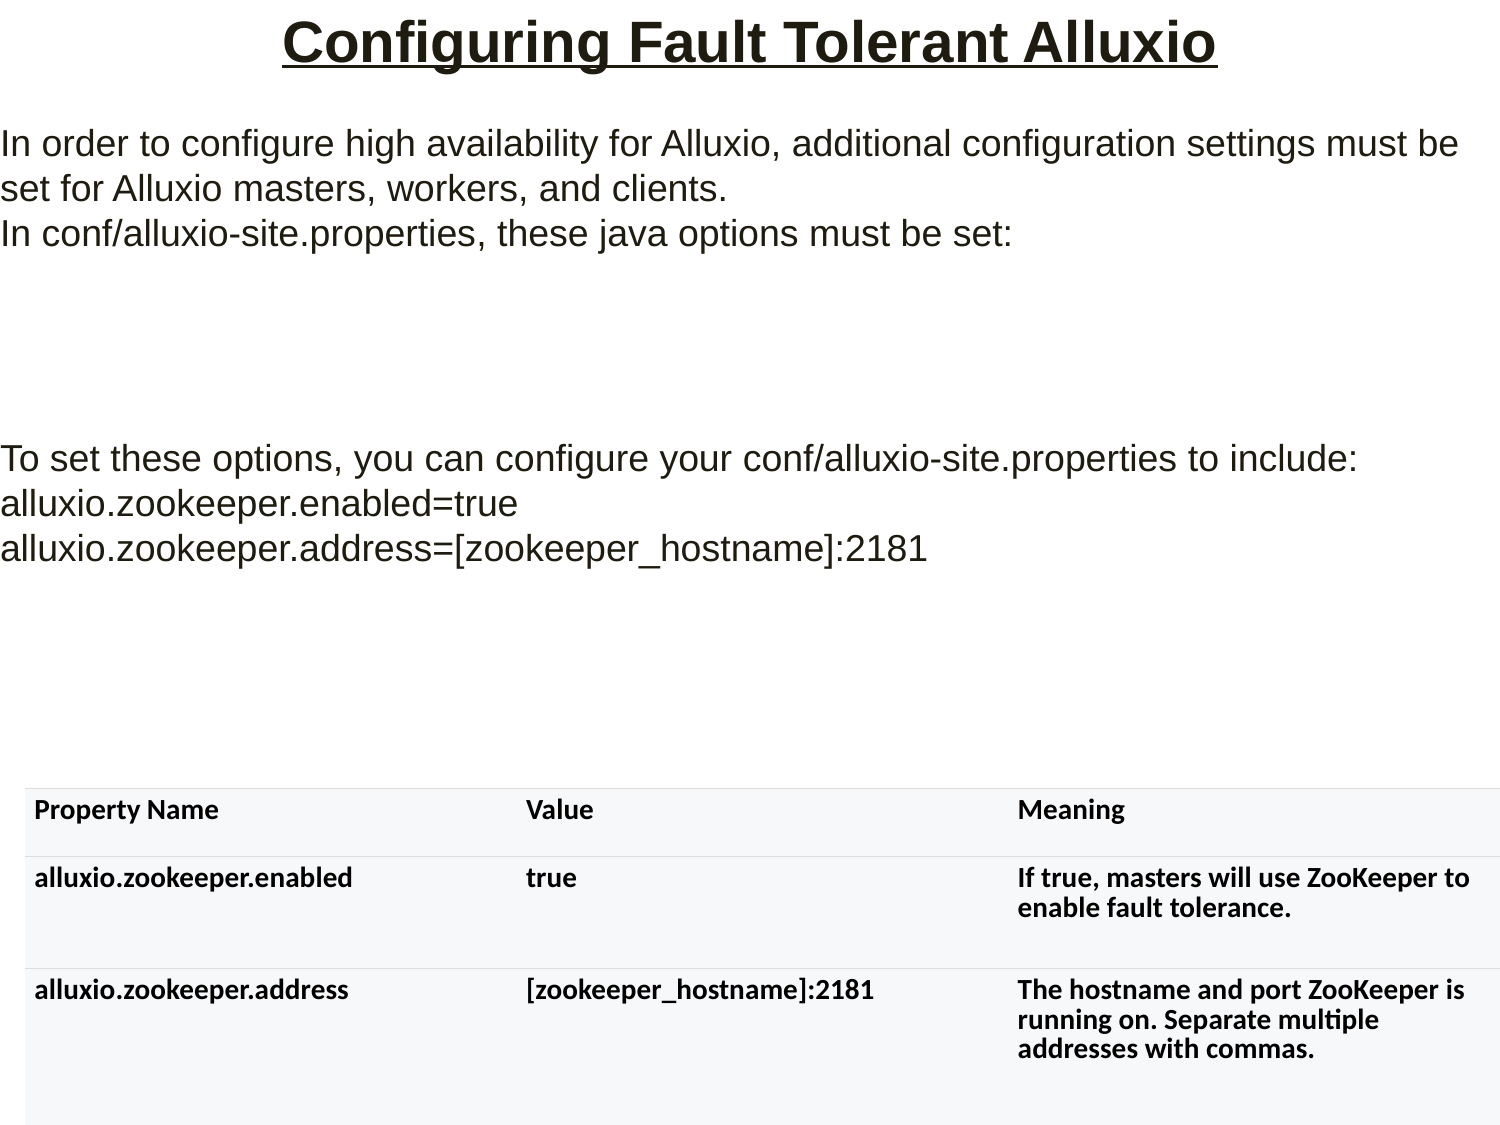

Configuring Fault Tolerant Alluxio

In order to configure high availability for Alluxio, additional configuration settings must be    set for Alluxio masters, workers, and clients.
In conf/alluxio-site.properties, these java options must be set:

To set these options, you can configure your conf/alluxio-site.properties to include:
alluxio.zookeeper.enabled=true
alluxio.zookeeper.address=[zookeeper_hostname]:2181
| Property Name | Value | Meaning |
| --- | --- | --- |
| alluxio.zookeeper.enabled | true | If true, masters will use ZooKeeper to enable fault tolerance. |
| alluxio.zookeeper.address | [zookeeper\_hostname]:2181 | The hostname and port ZooKeeper is running on. Separate multiple addresses with commas. |